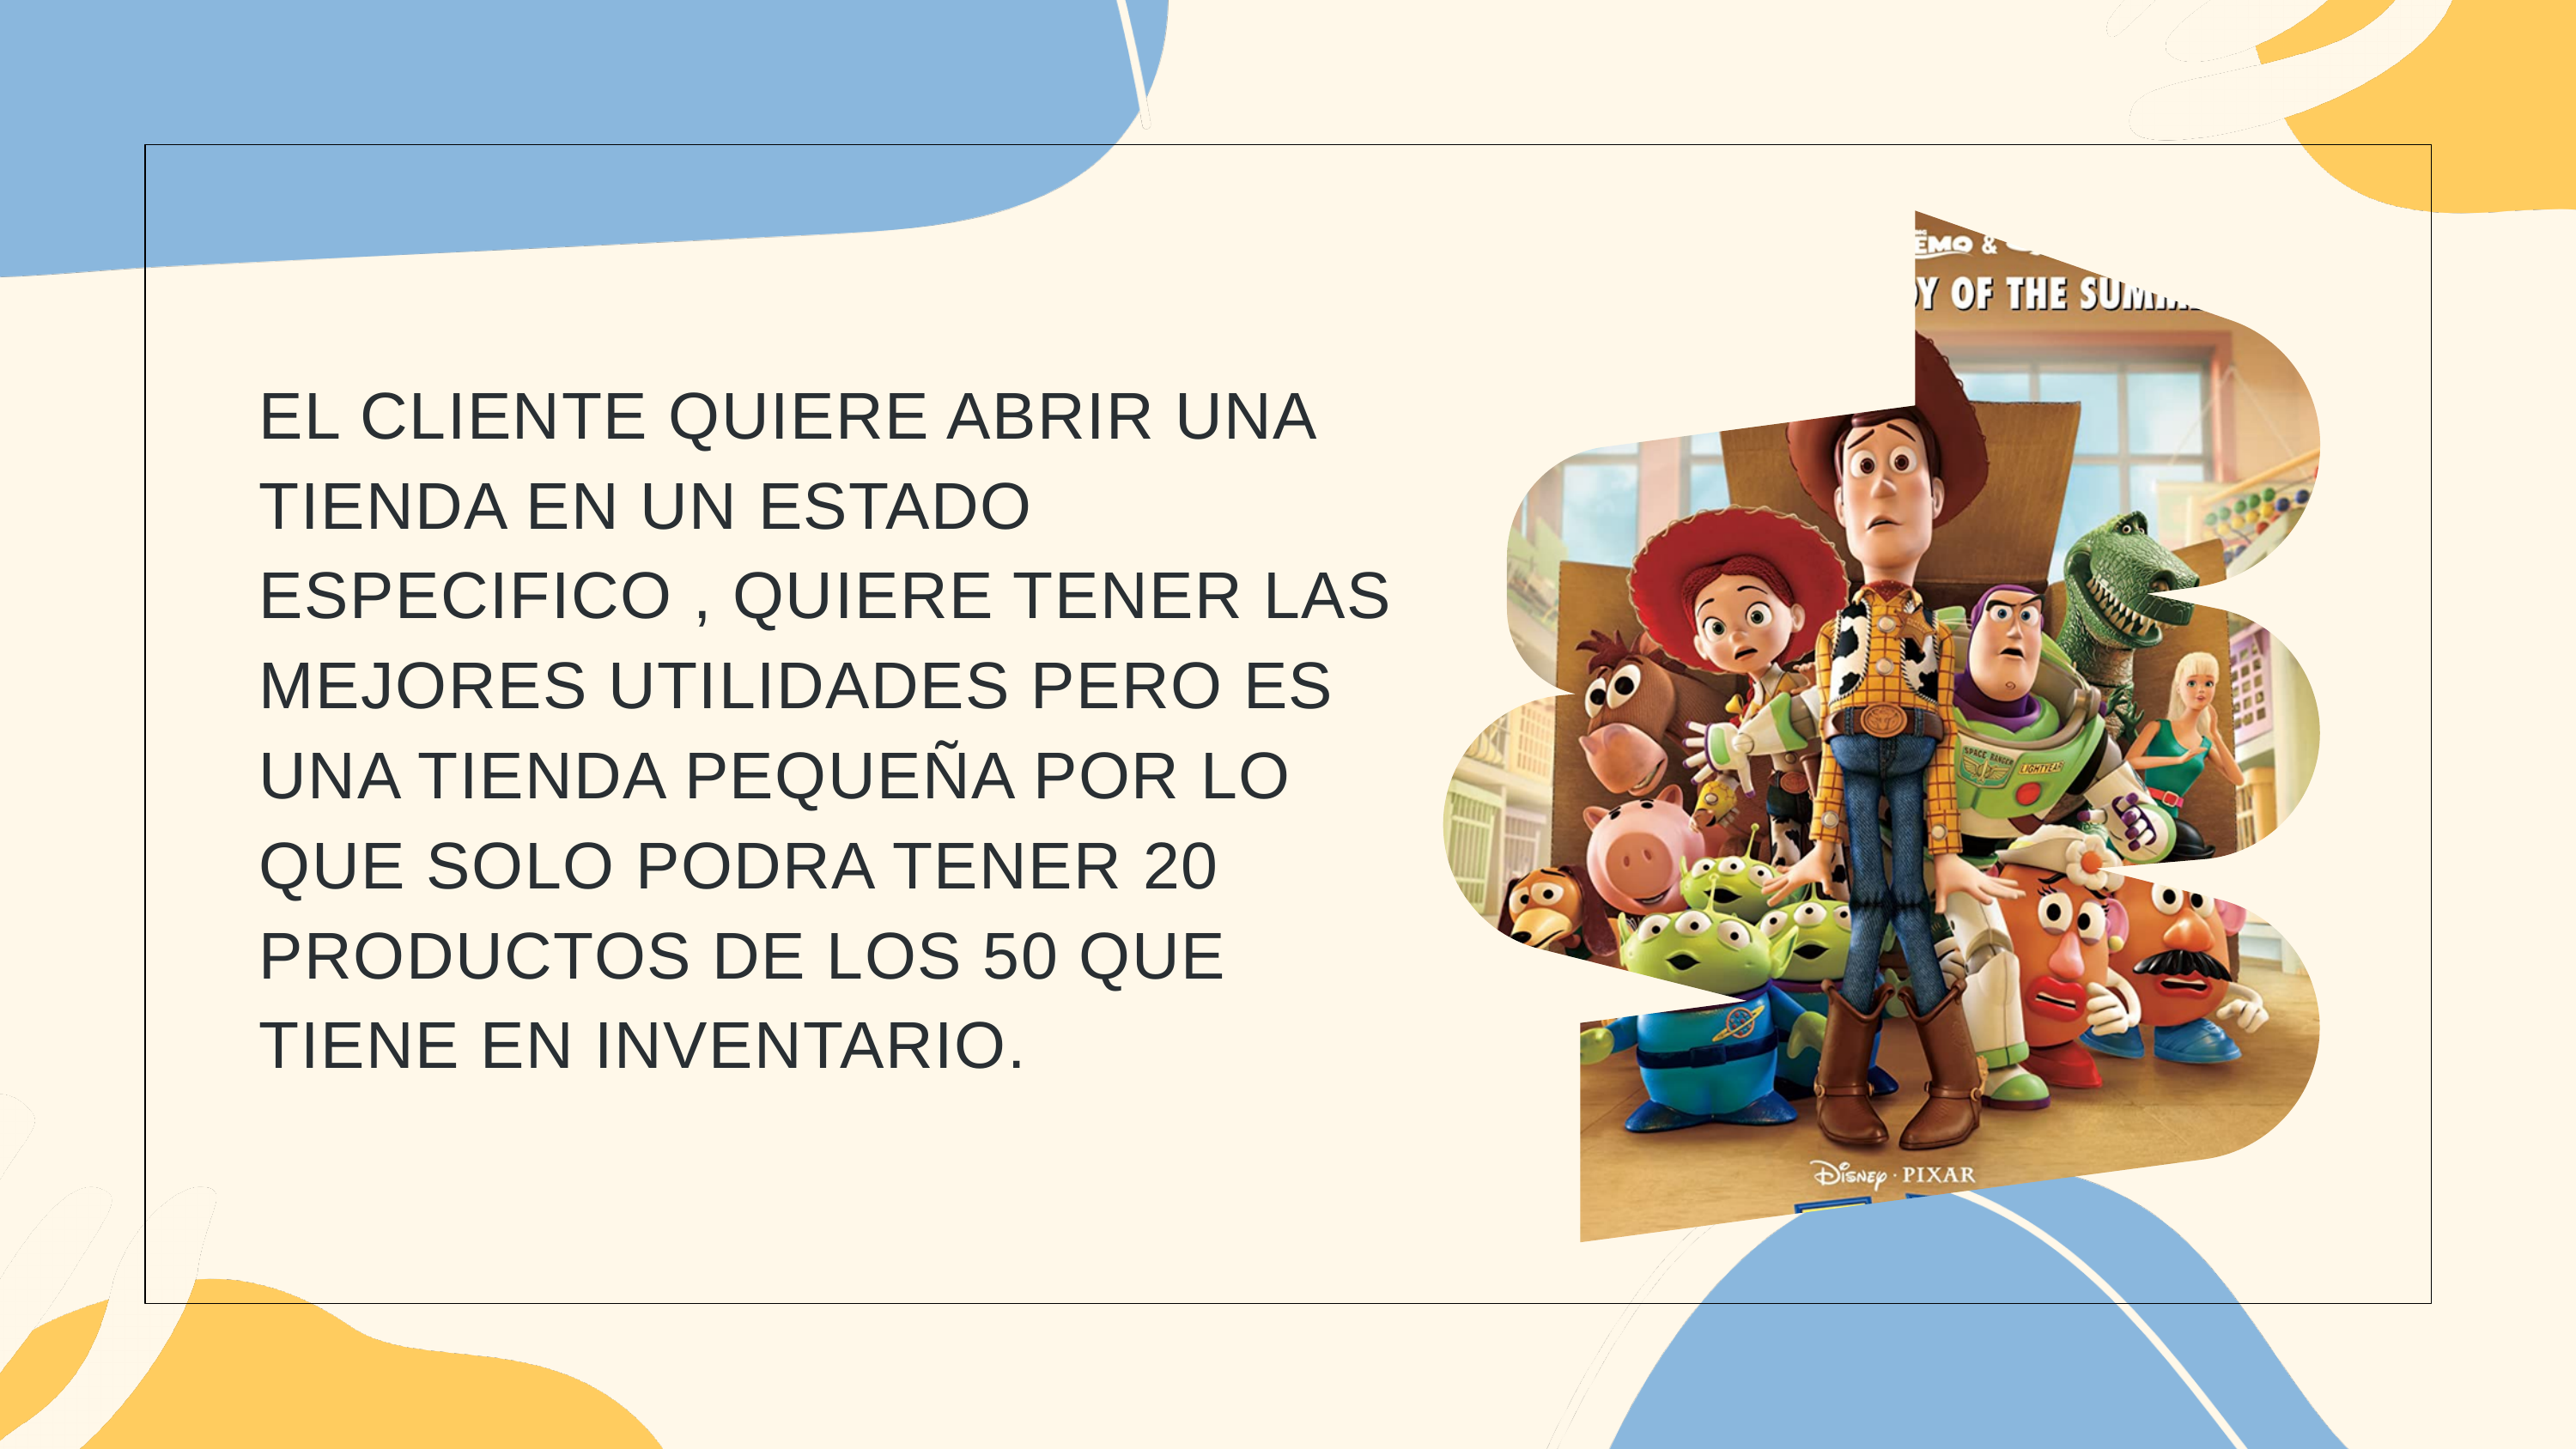

EL CLIENTE QUIERE ABRIR UNA TIENDA EN UN ESTADO ESPECIFICO , QUIERE TENER LAS MEJORES UTILIDADES PERO ES UNA TIENDA PEQUEÑA POR LO QUE SOLO PODRA TENER 20 PRODUCTOS DE LOS 50 QUE TIENE EN INVENTARIO.